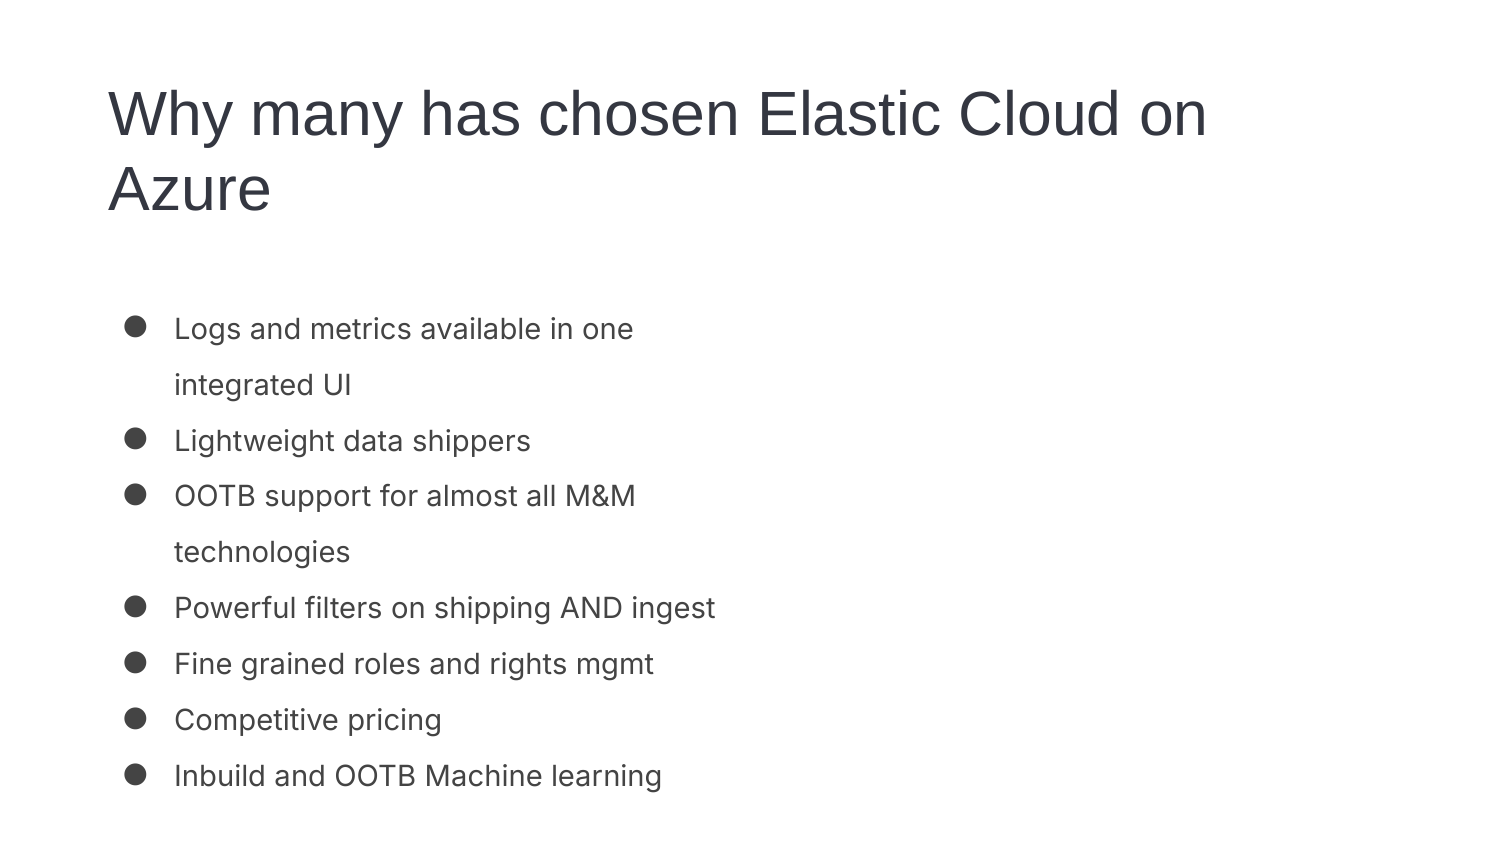

Why many has chosen Elastic Cloud on Azure
Logs and metrics available in one integrated UI
Lightweight data shippers
OOTB support for almost all M&M technologies
Powerful filters on shipping AND ingest
Fine grained roles and rights mgmt
Competitive pricing
Inbuild and OOTB Machine learning